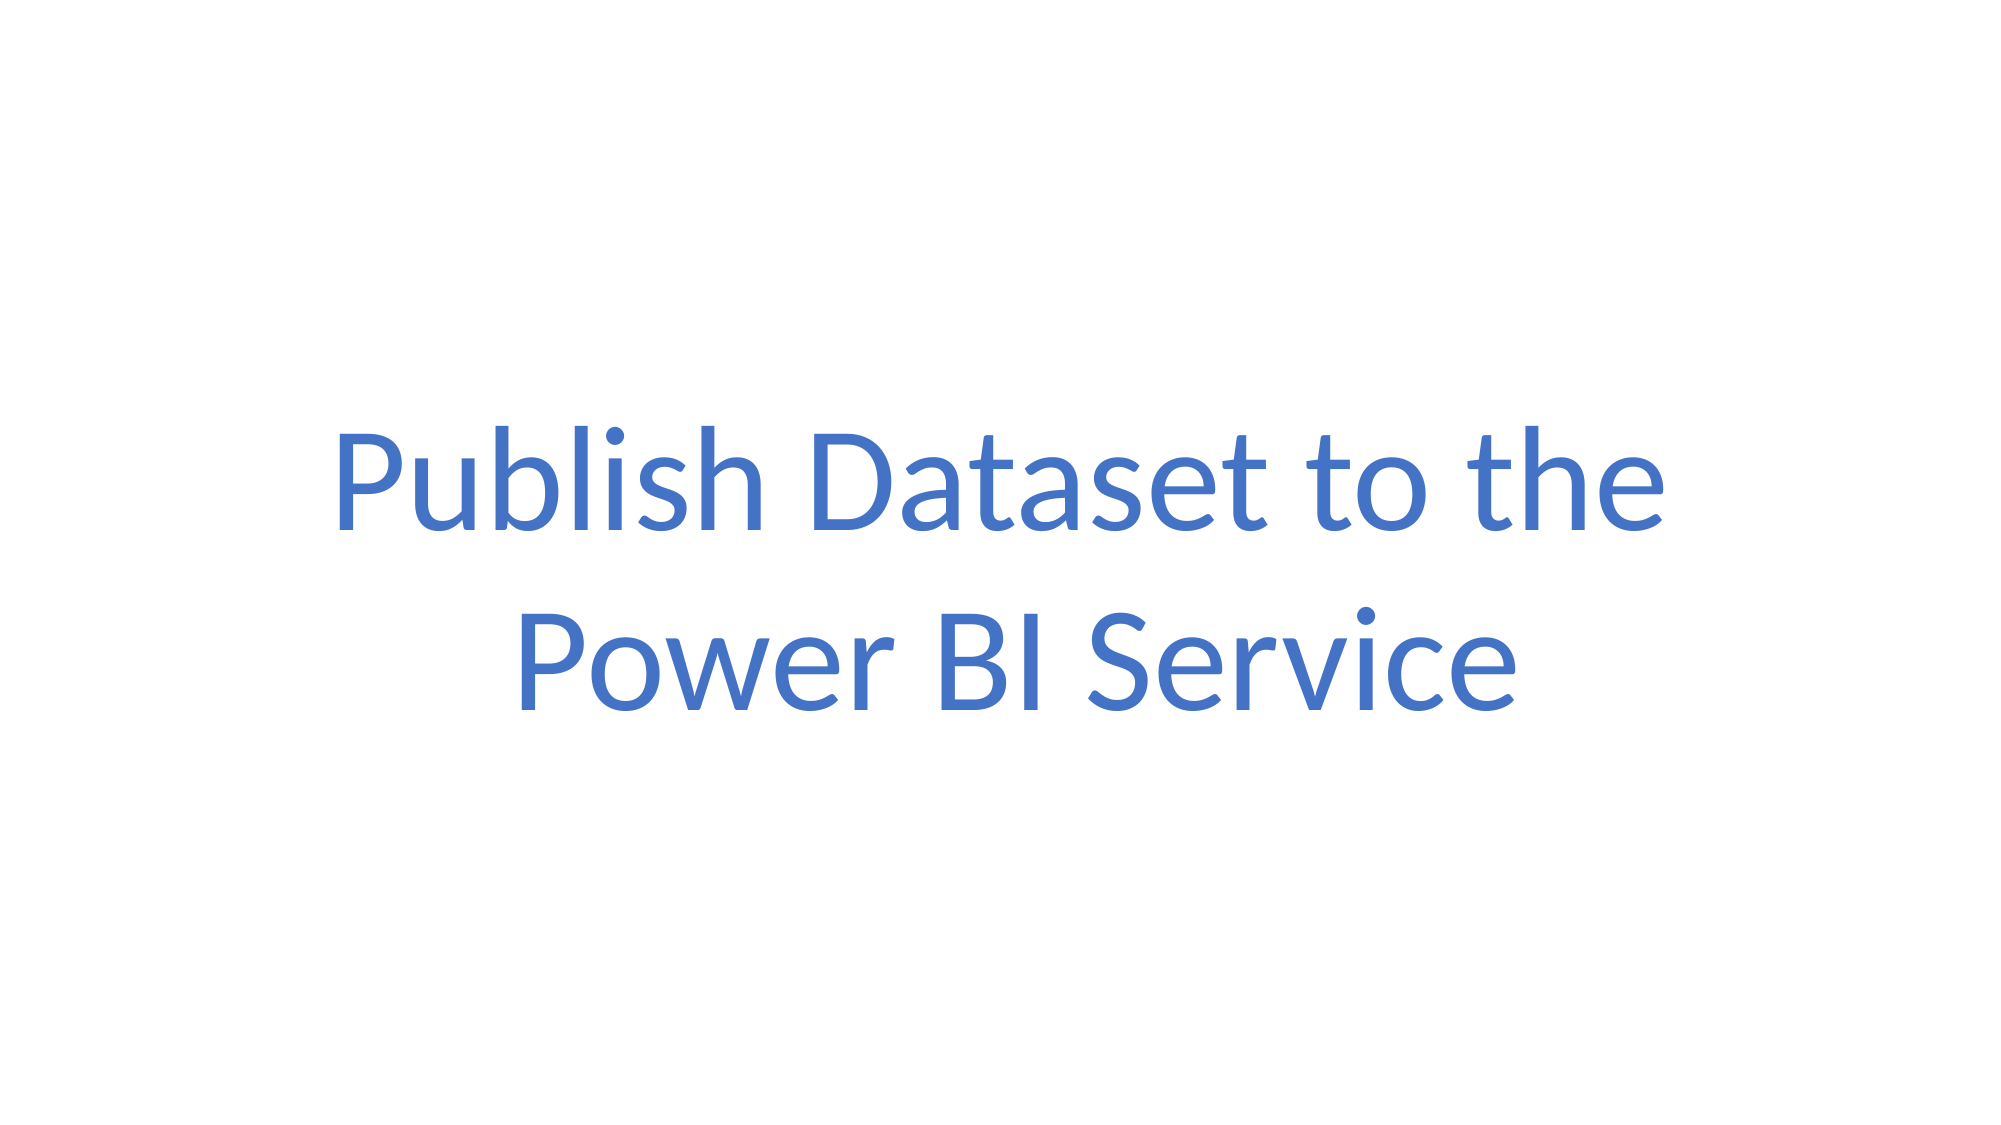

Publish Dataset to the
 Power BI Service